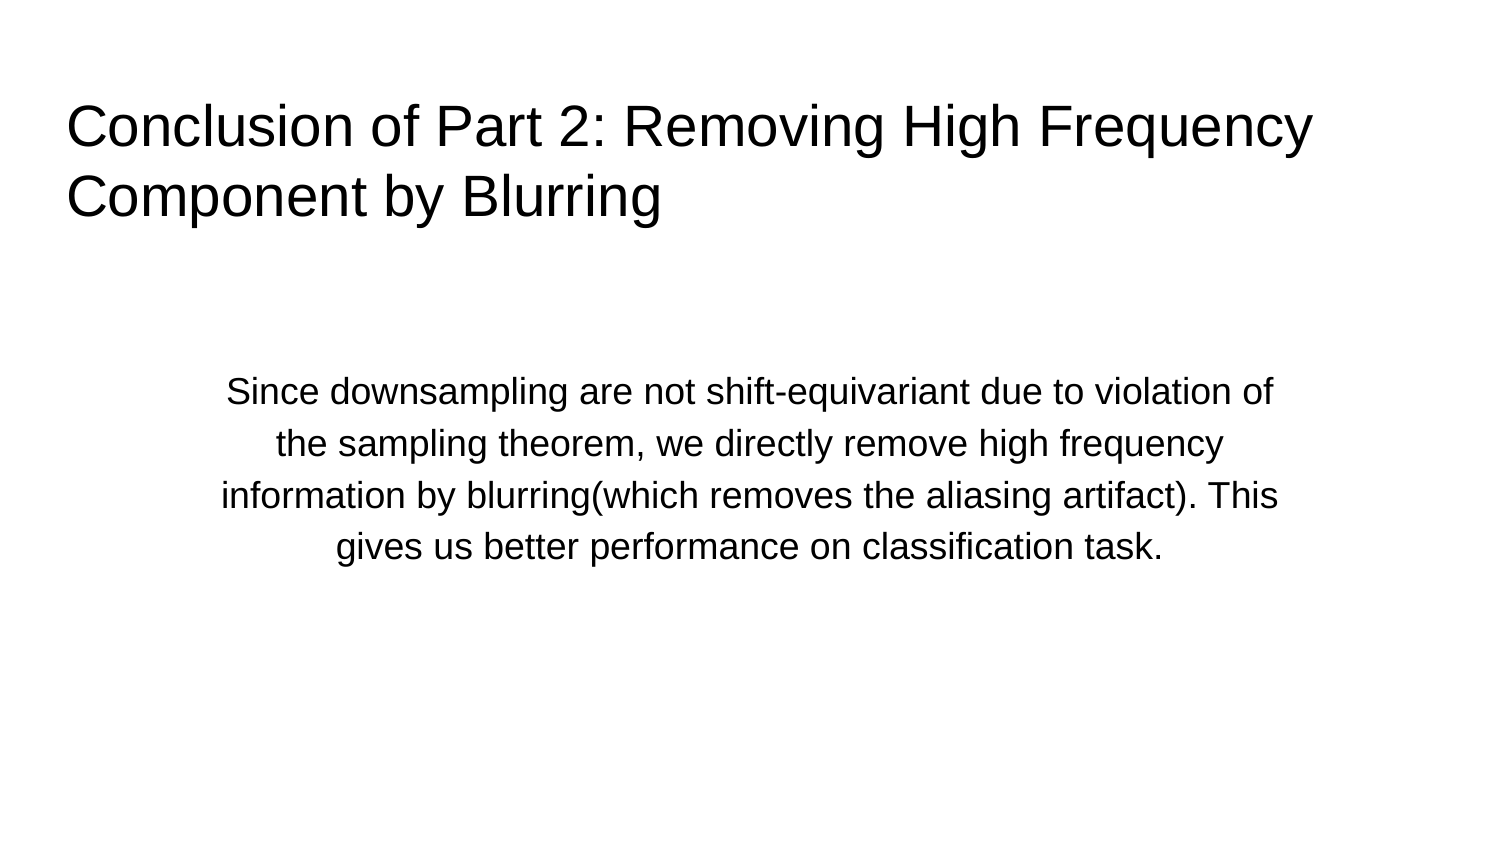

# Conclusion of Part 2: Removing High Frequency Component by Blurring
Since downsampling are not shift-equivariant due to violation of the sampling theorem, we directly remove high frequency information by blurring(which removes the aliasing artifact). This gives us better performance on classification task.